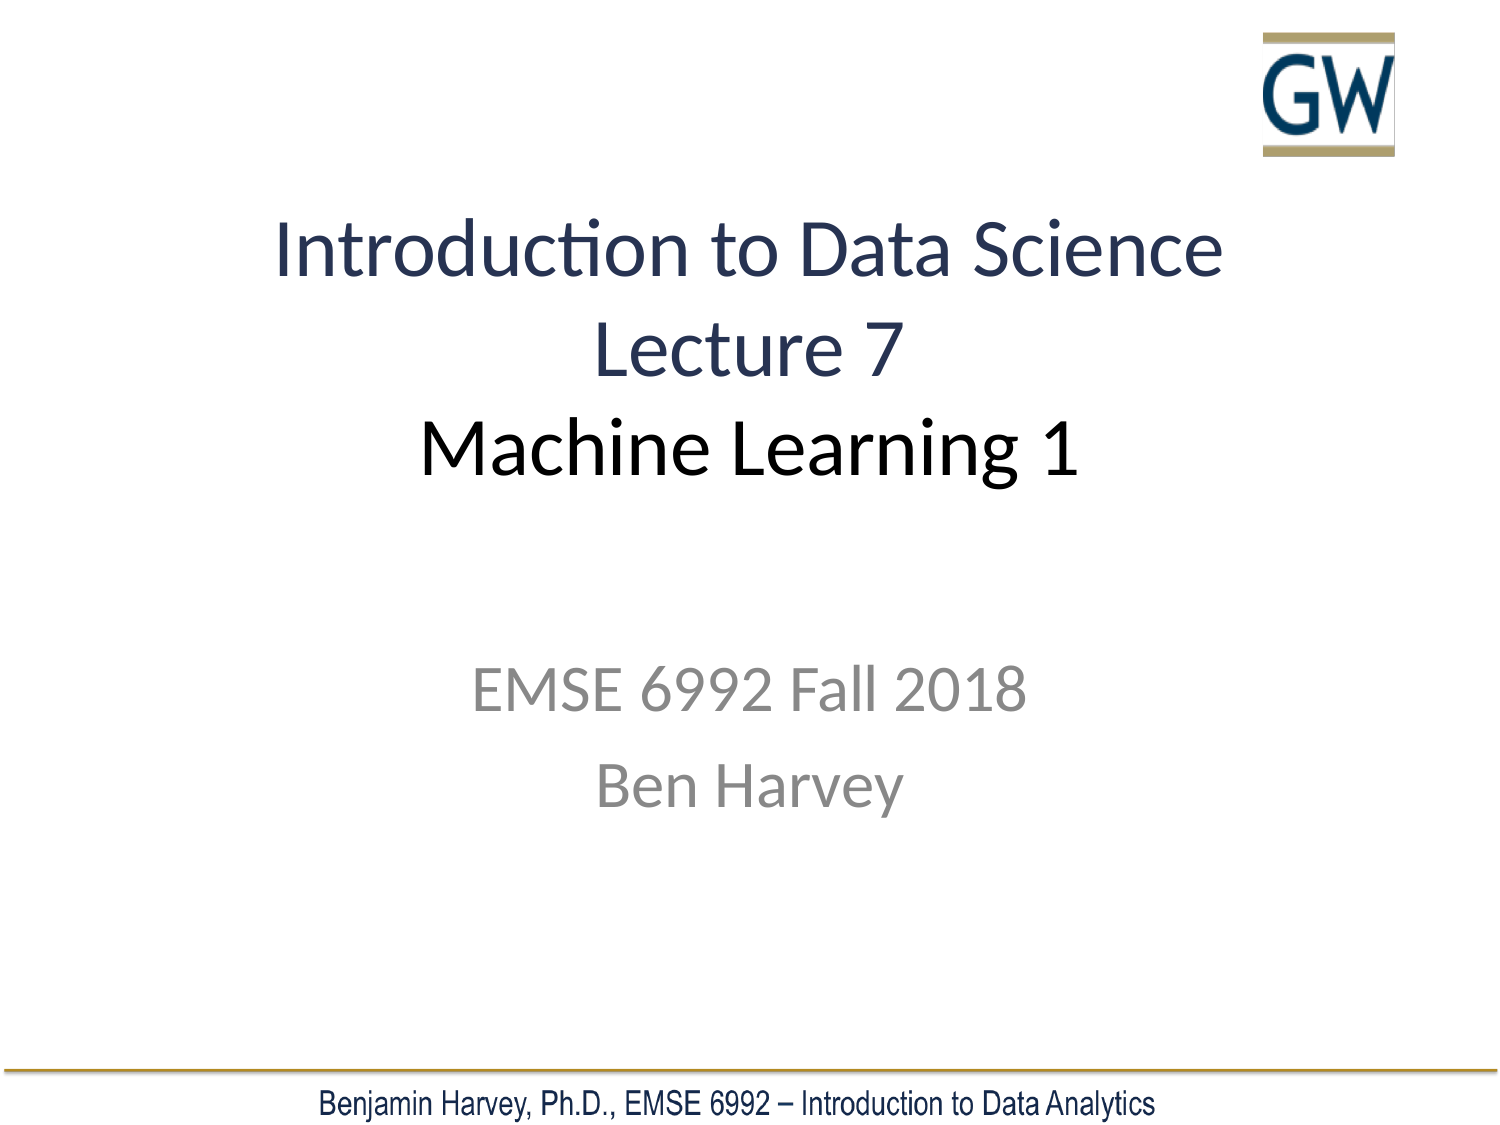

# Introduction to Data Science
Lecture 7
Machine Learning 1

EMSE 6992 Fall 2018
Ben Harvey